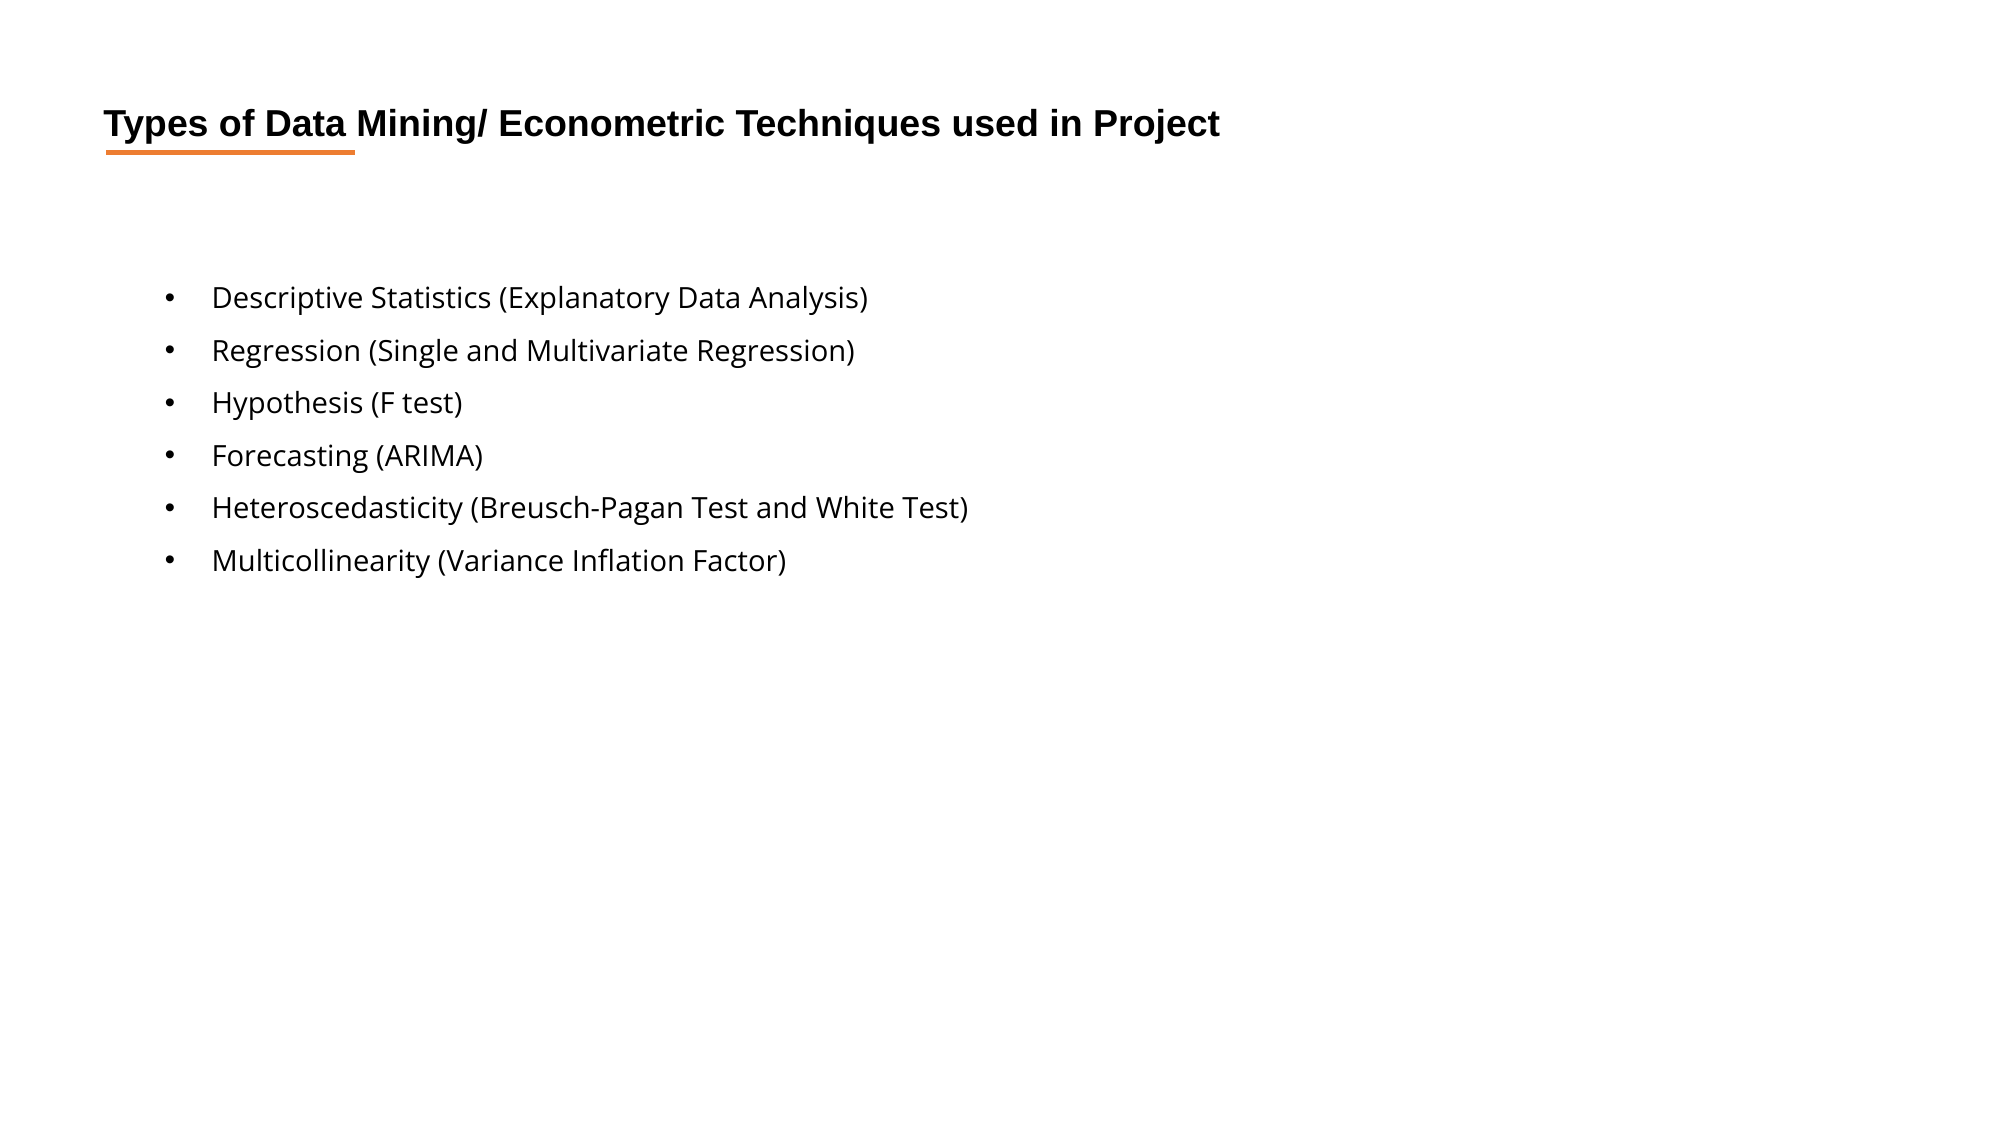

Types of Data Mining/ Econometric Techniques used in Project
Descriptive Statistics (Explanatory Data Analysis)
Regression (Single and Multivariate Regression)
Hypothesis (F test)
Forecasting (ARIMA)
Heteroscedasticity (Breusch-Pagan Test and White Test)
Multicollinearity (Variance Inflation Factor)